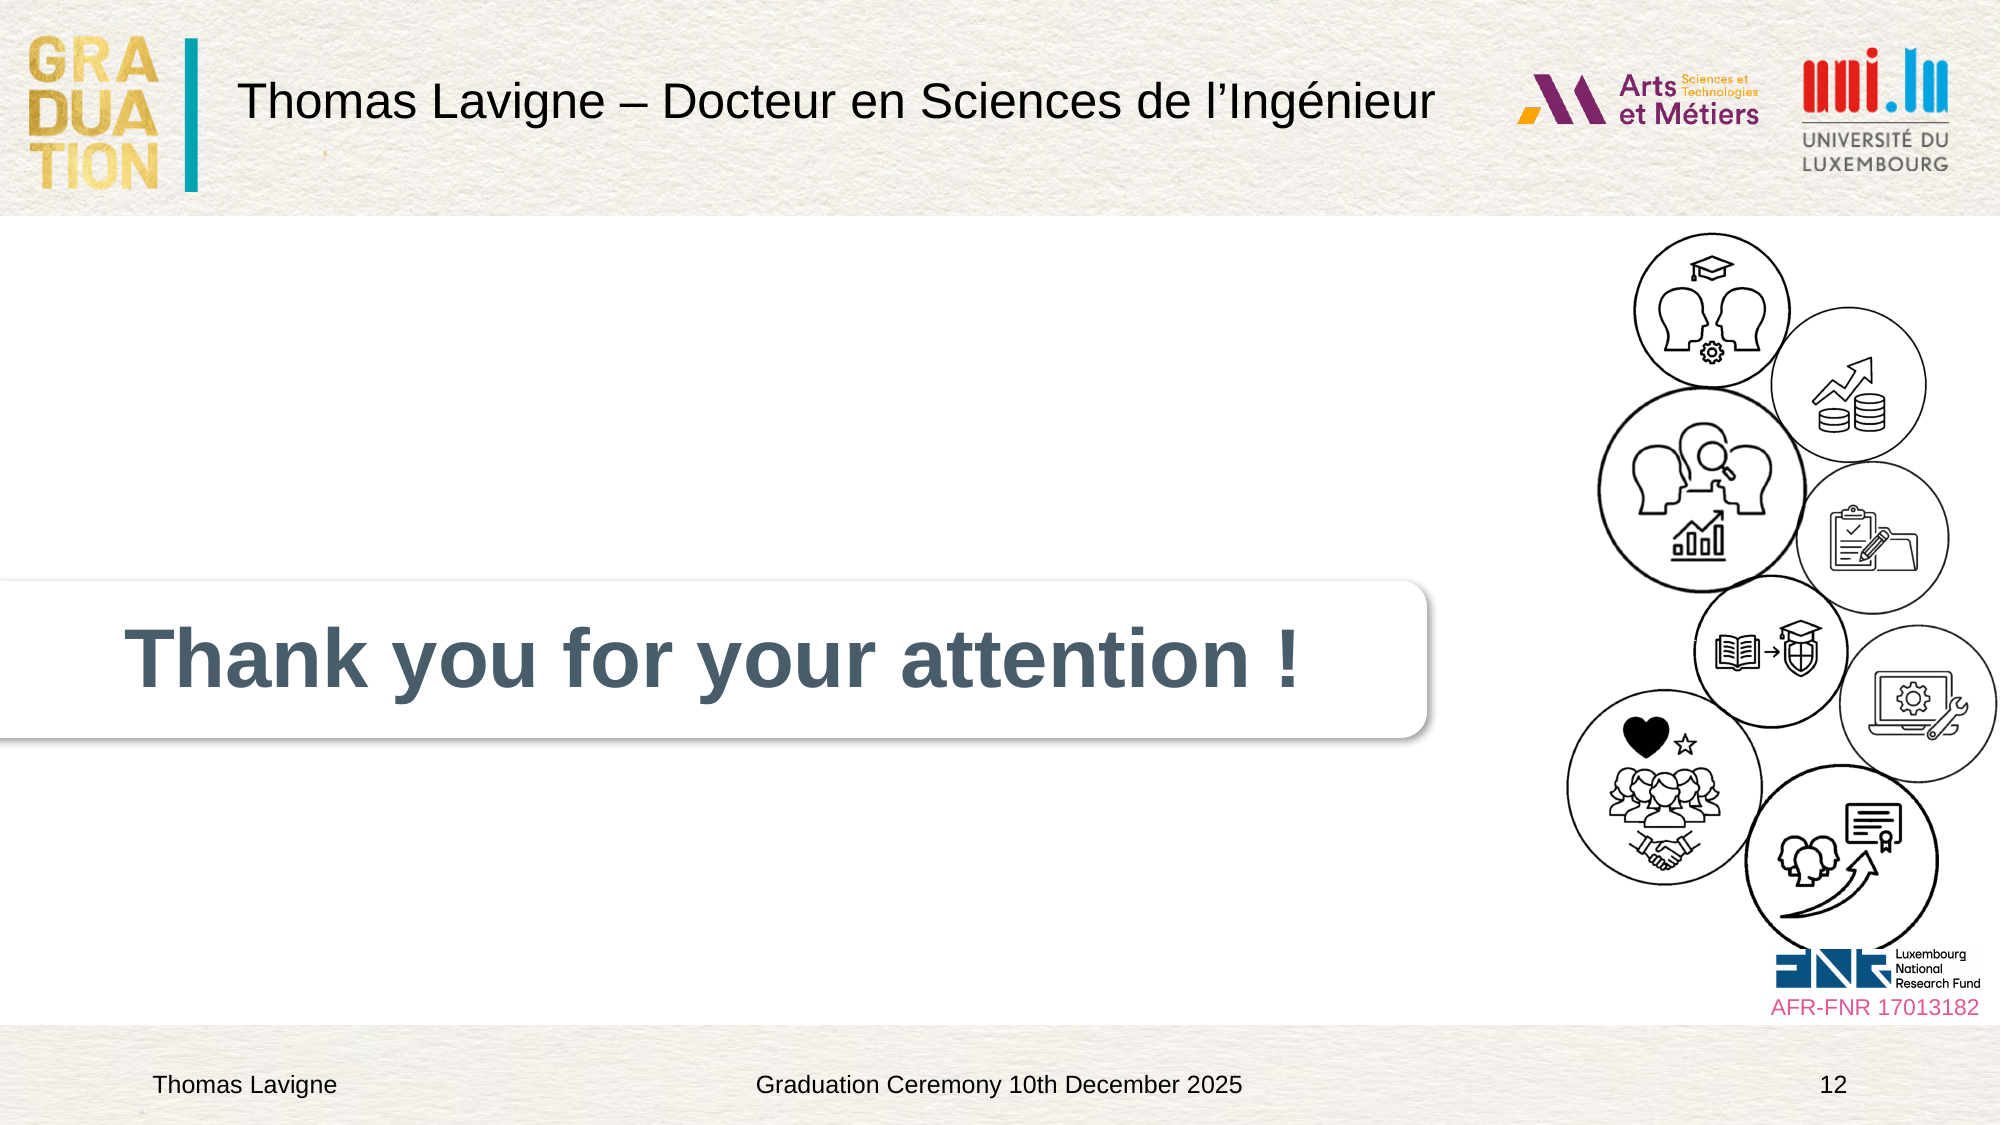

Thomas Lavigne
Graduation Ceremony 10th December 2025
12